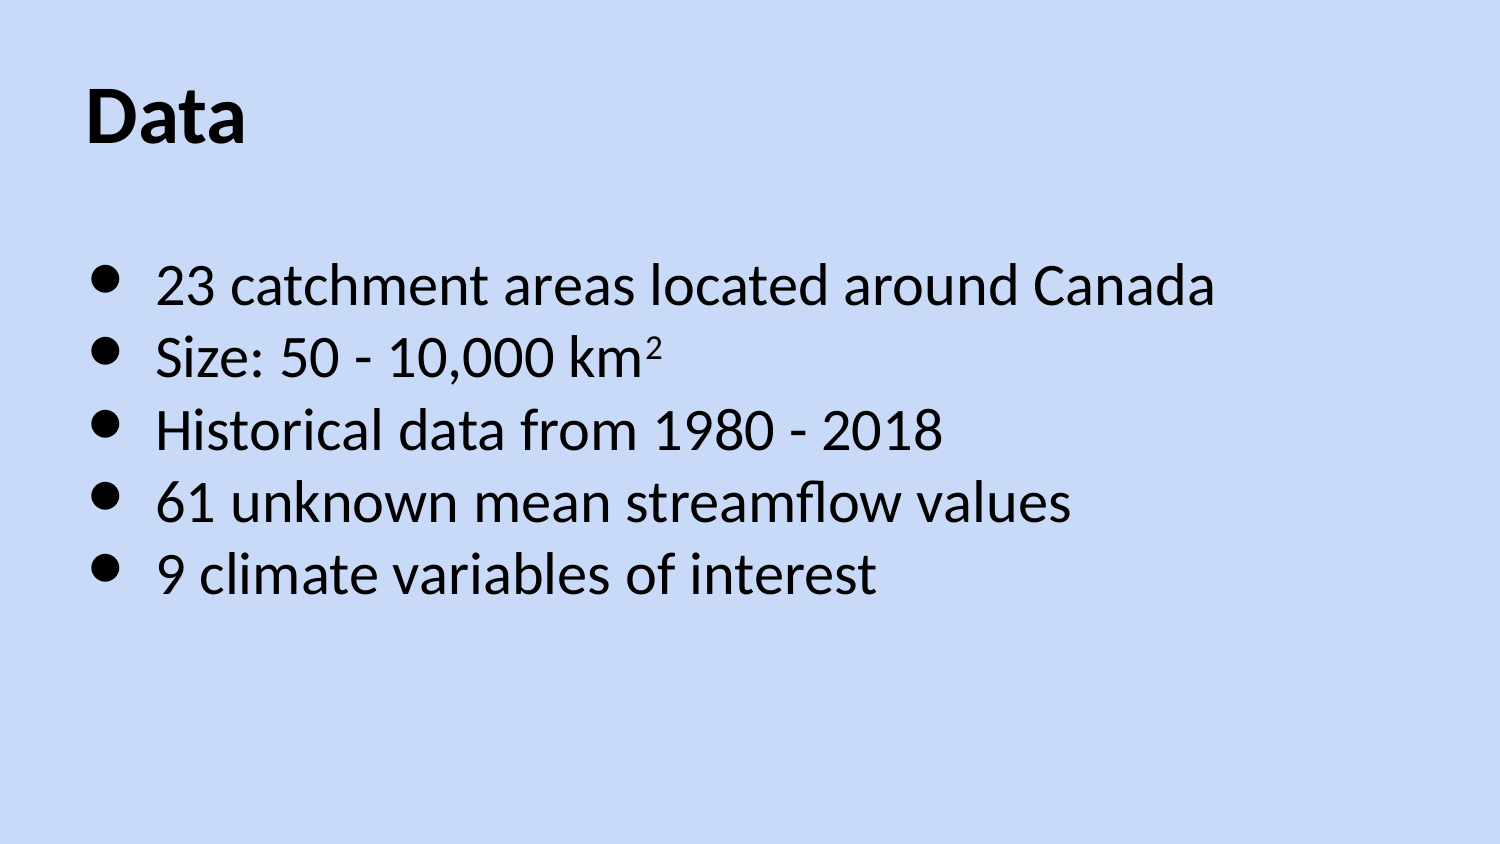

Data
23 catchment areas located around Canada
Size: 50 - 10,000 km2
Historical data from 1980 - 2018
61 unknown mean streamflow values
9 climate variables of interest